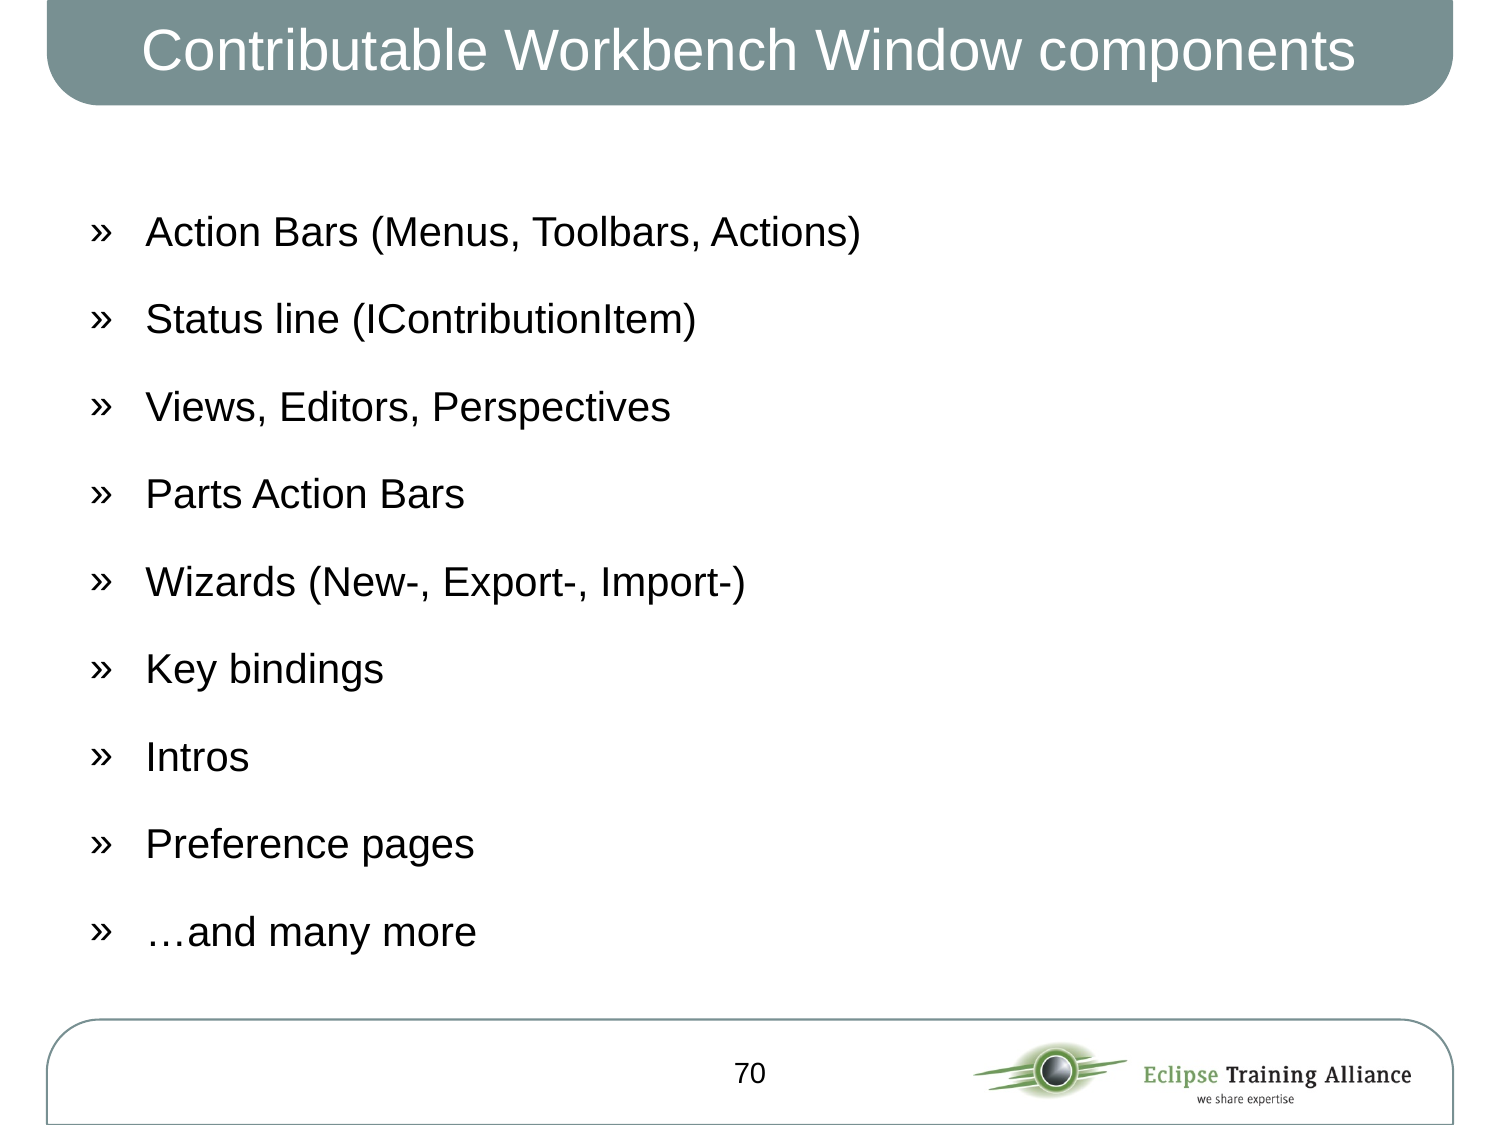

# Contributable Workbench Window components
Action Bars (Menus, Toolbars, Actions)
Status line (IContributionItem)
Views, Editors, Perspectives
Parts Action Bars
Wizards (New-, Export-, Import-)
Key bindings
Intros
Preference pages
…and many more